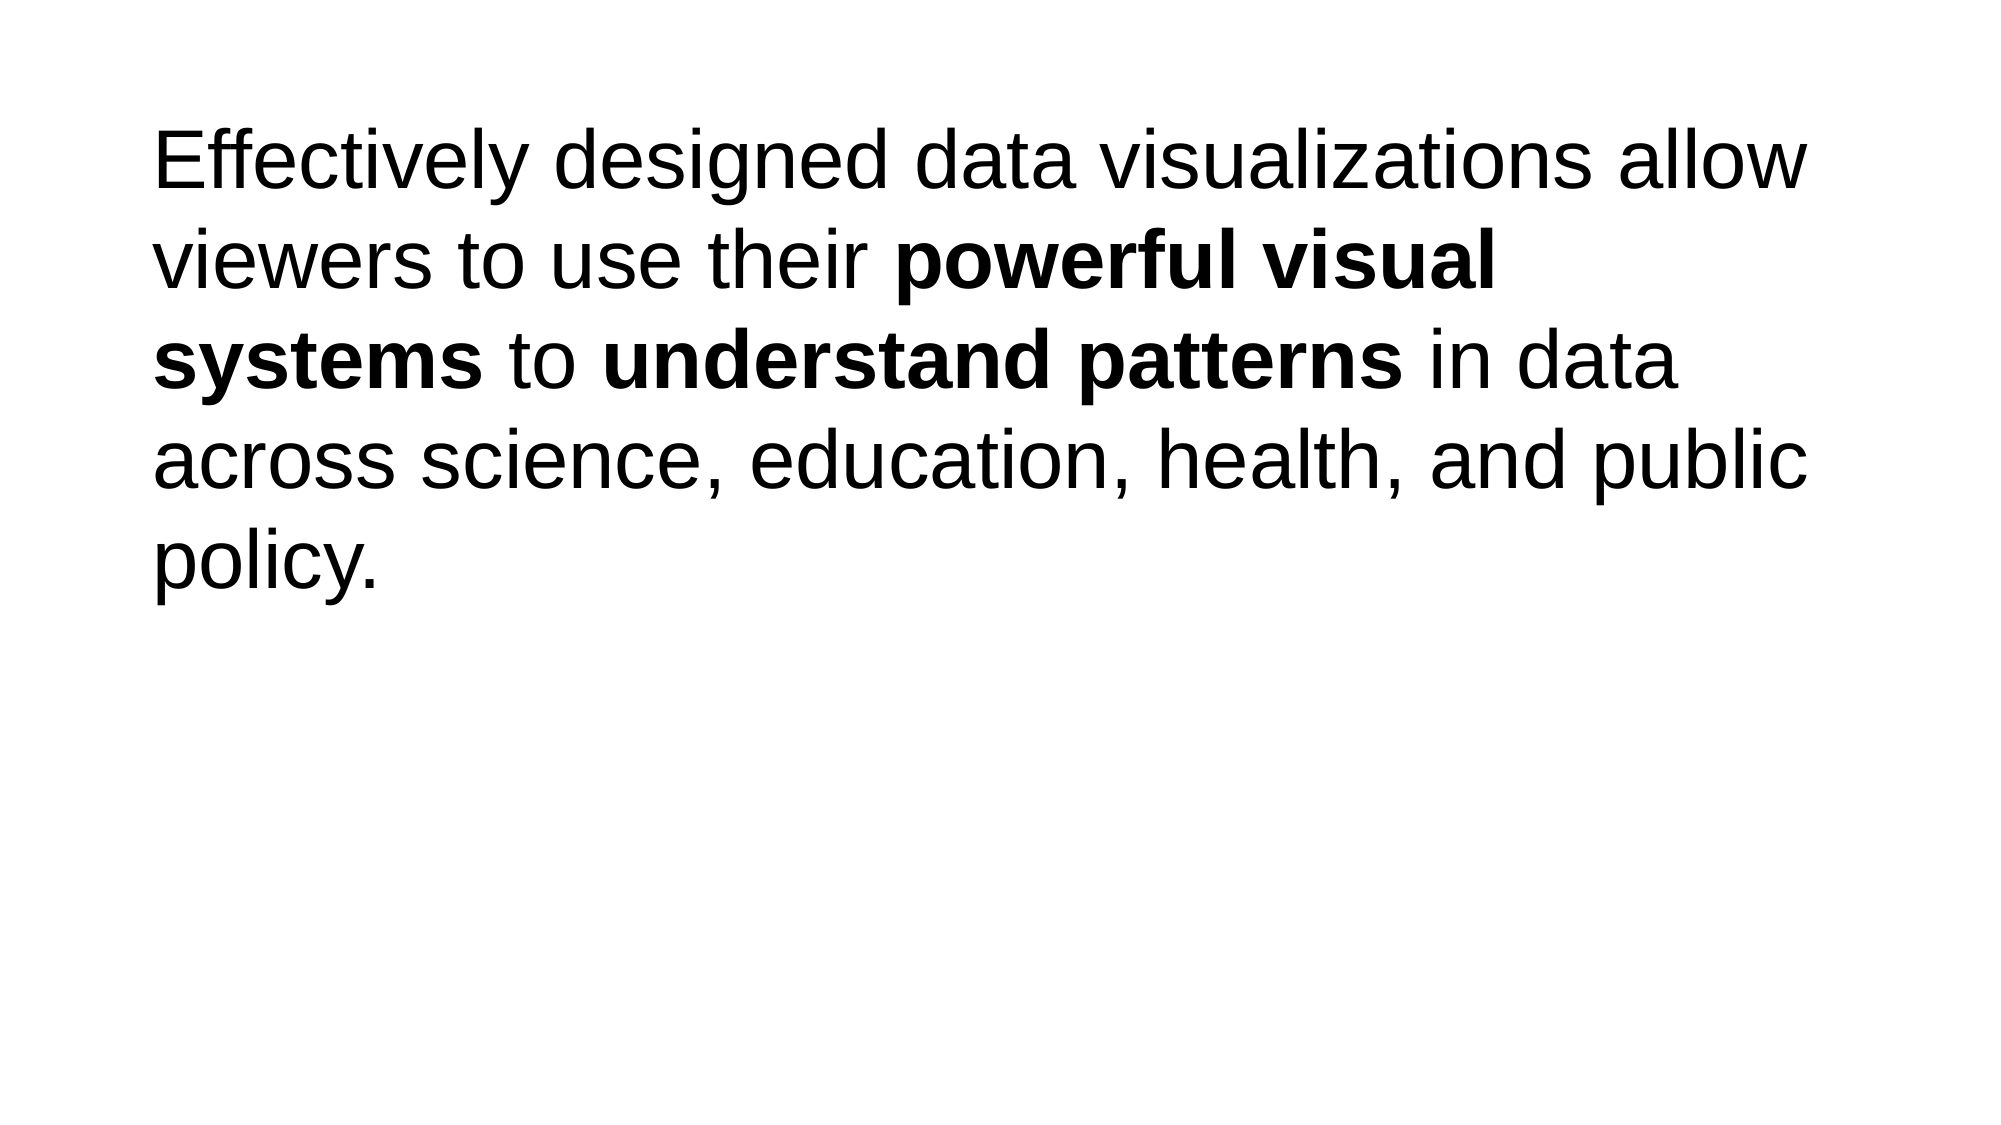

Effectively designed data visualizations allow viewers to use their powerful visual systems to understand patterns in data across science, education, health, and public policy.